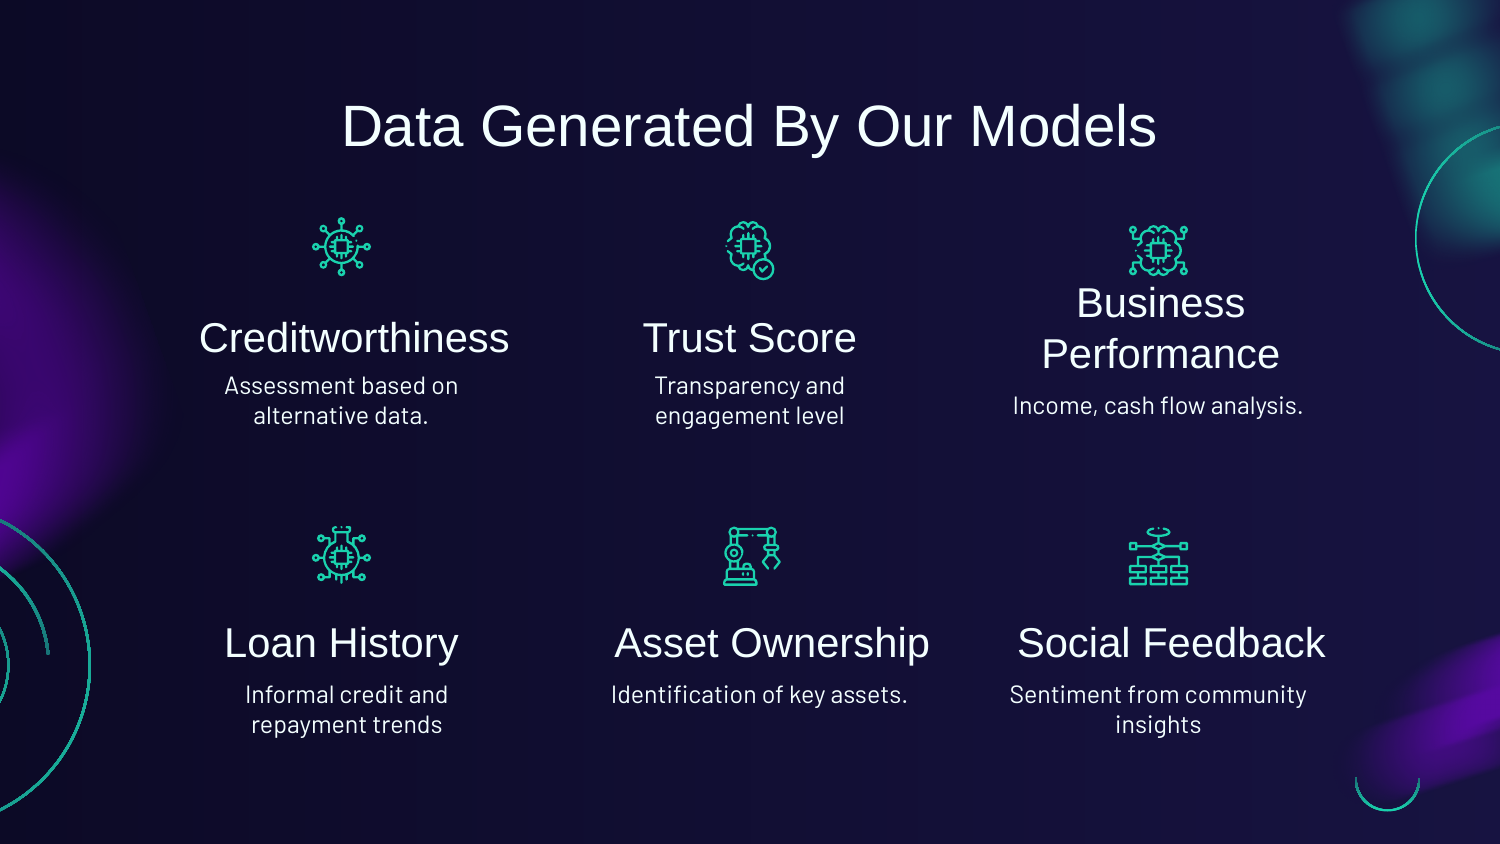

Data Generated By Our Models

# Creditworthiness
Trust Score
Business Performance
Assessment based on alternative data.
Transparency and engagement level
Income, cash flow analysis.

Asset Ownership
Social Feedback
Loan History
Informal credit and repayment trends
Identification of key assets.
Sentiment from community insights